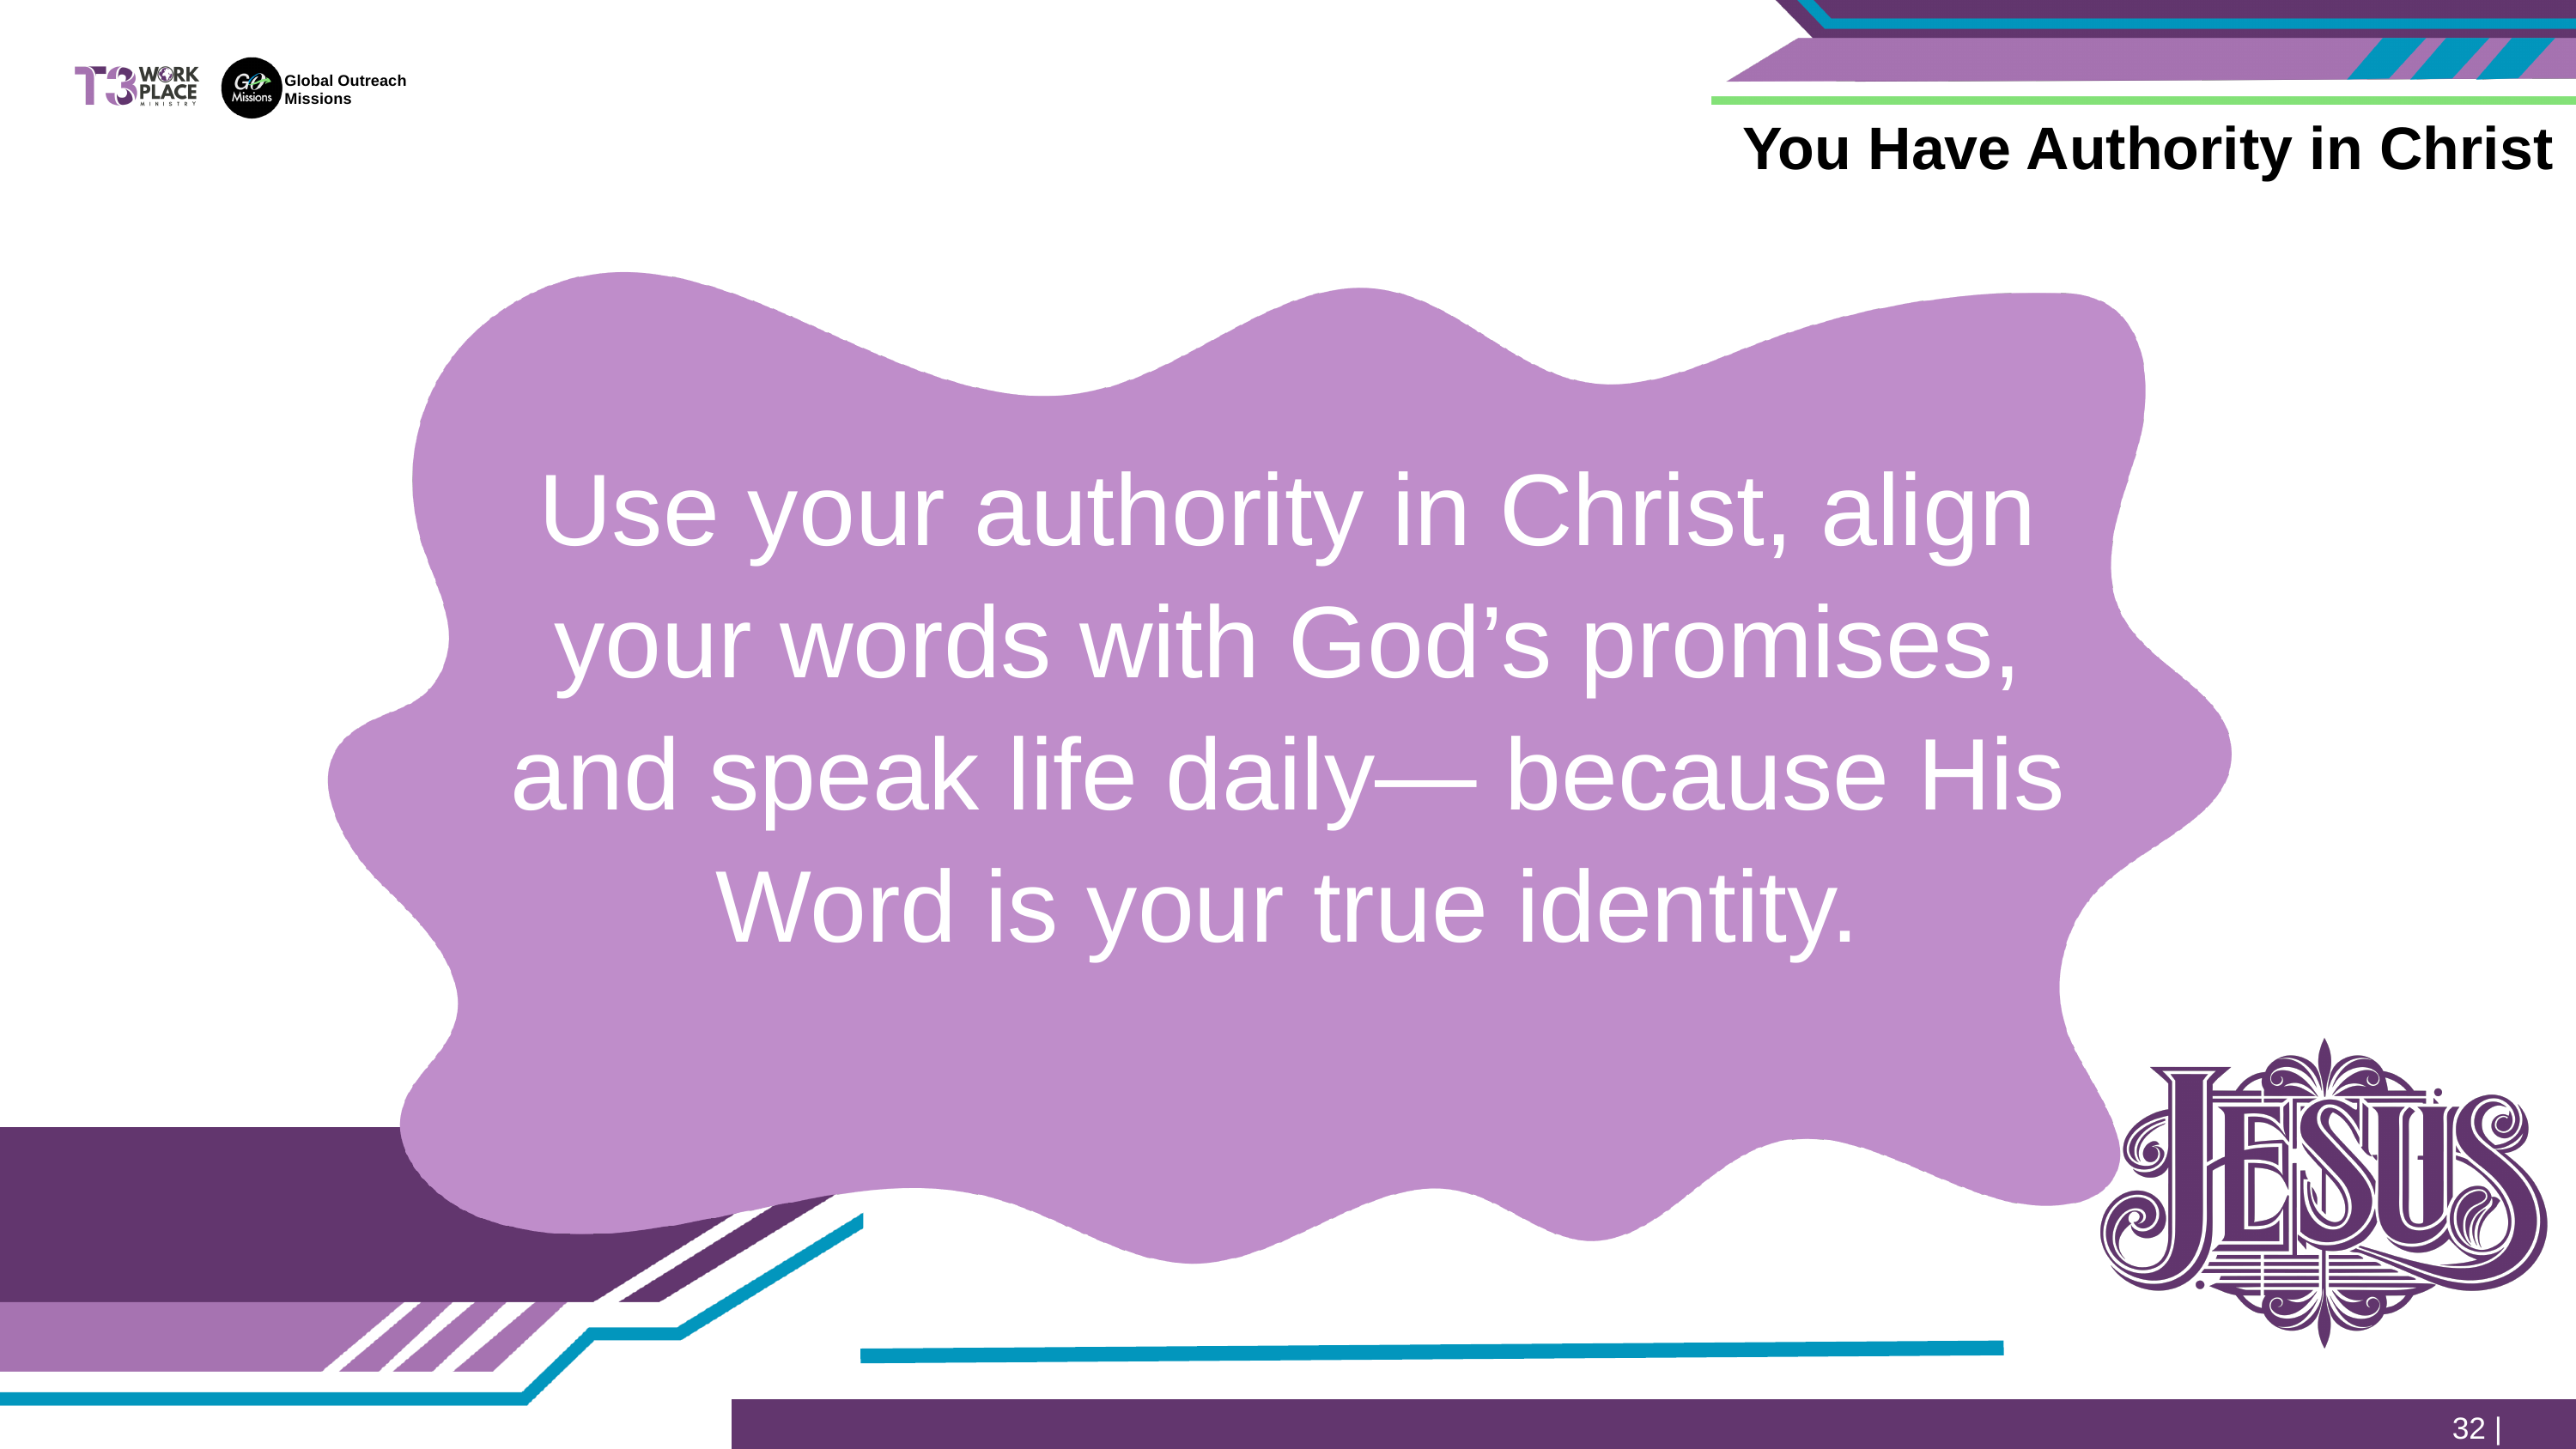

Global Outreach
Missions
You Have Authority in Christ

Use your authority in Christ, align your words with God’s promises, and speak life daily— because His Word is your true identity.

32 | Page